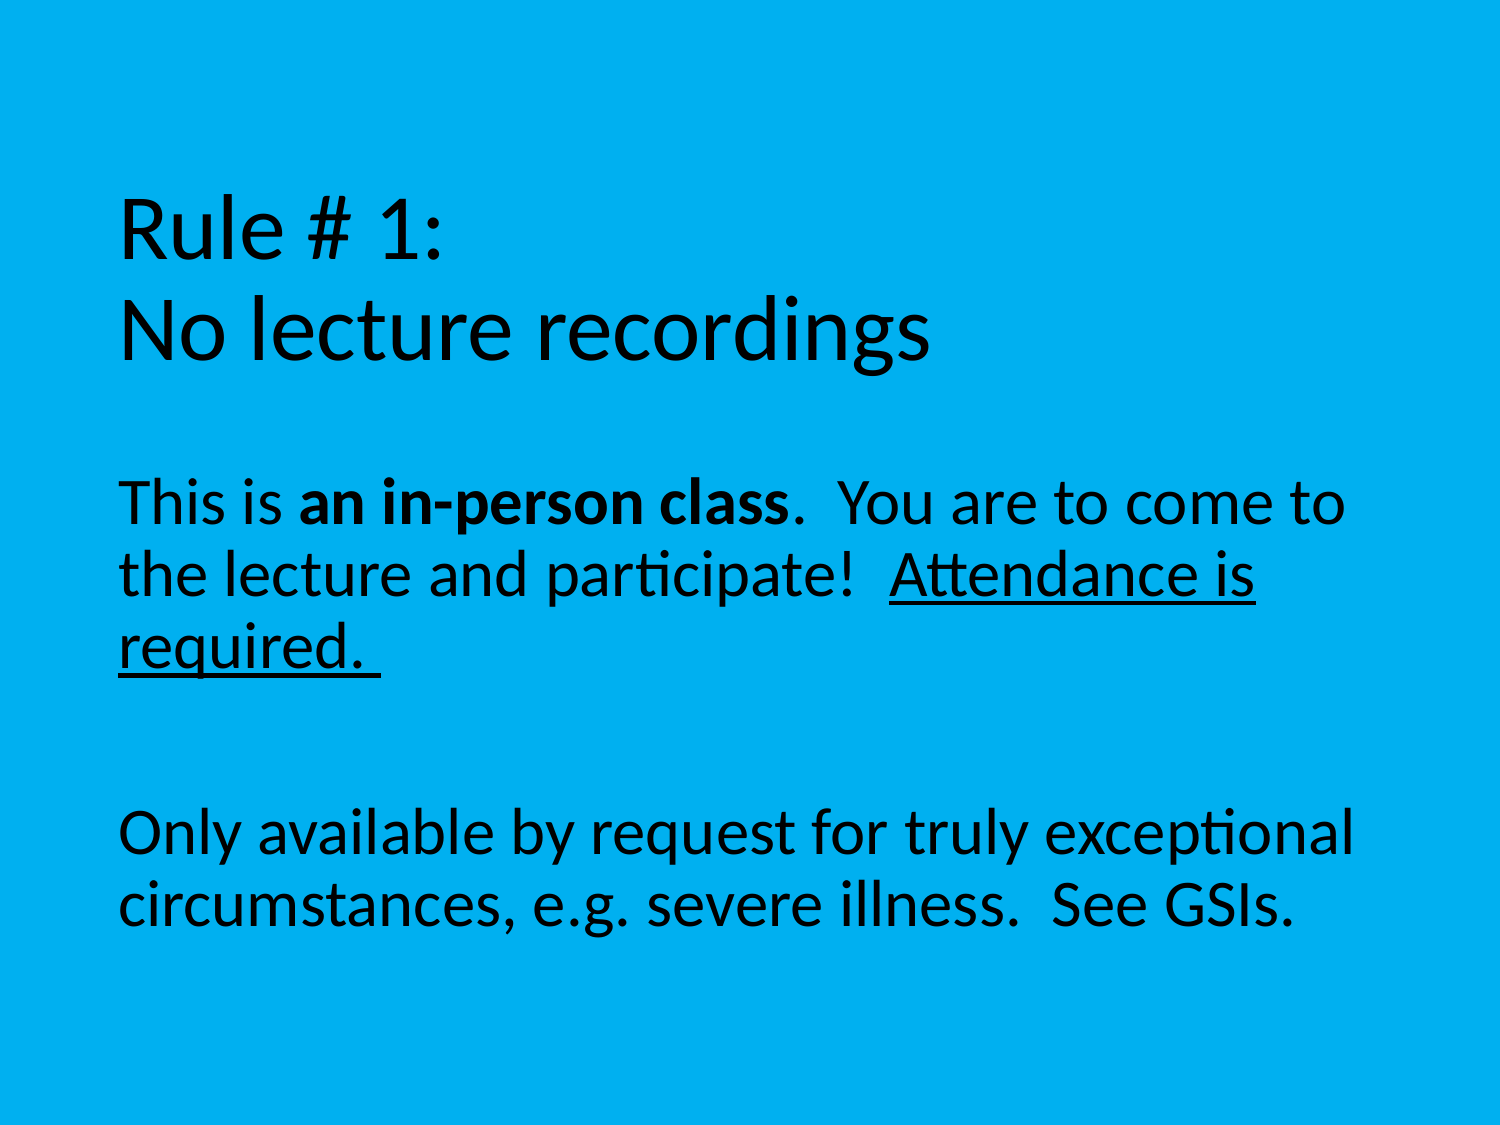

# Rule # 1: No lecture recordings
This is an in-person class.  You are to come to the lecture and participate!  Attendance is required.

Only available by request for truly exceptional circumstances, e.g. severe illness.  See GSIs.